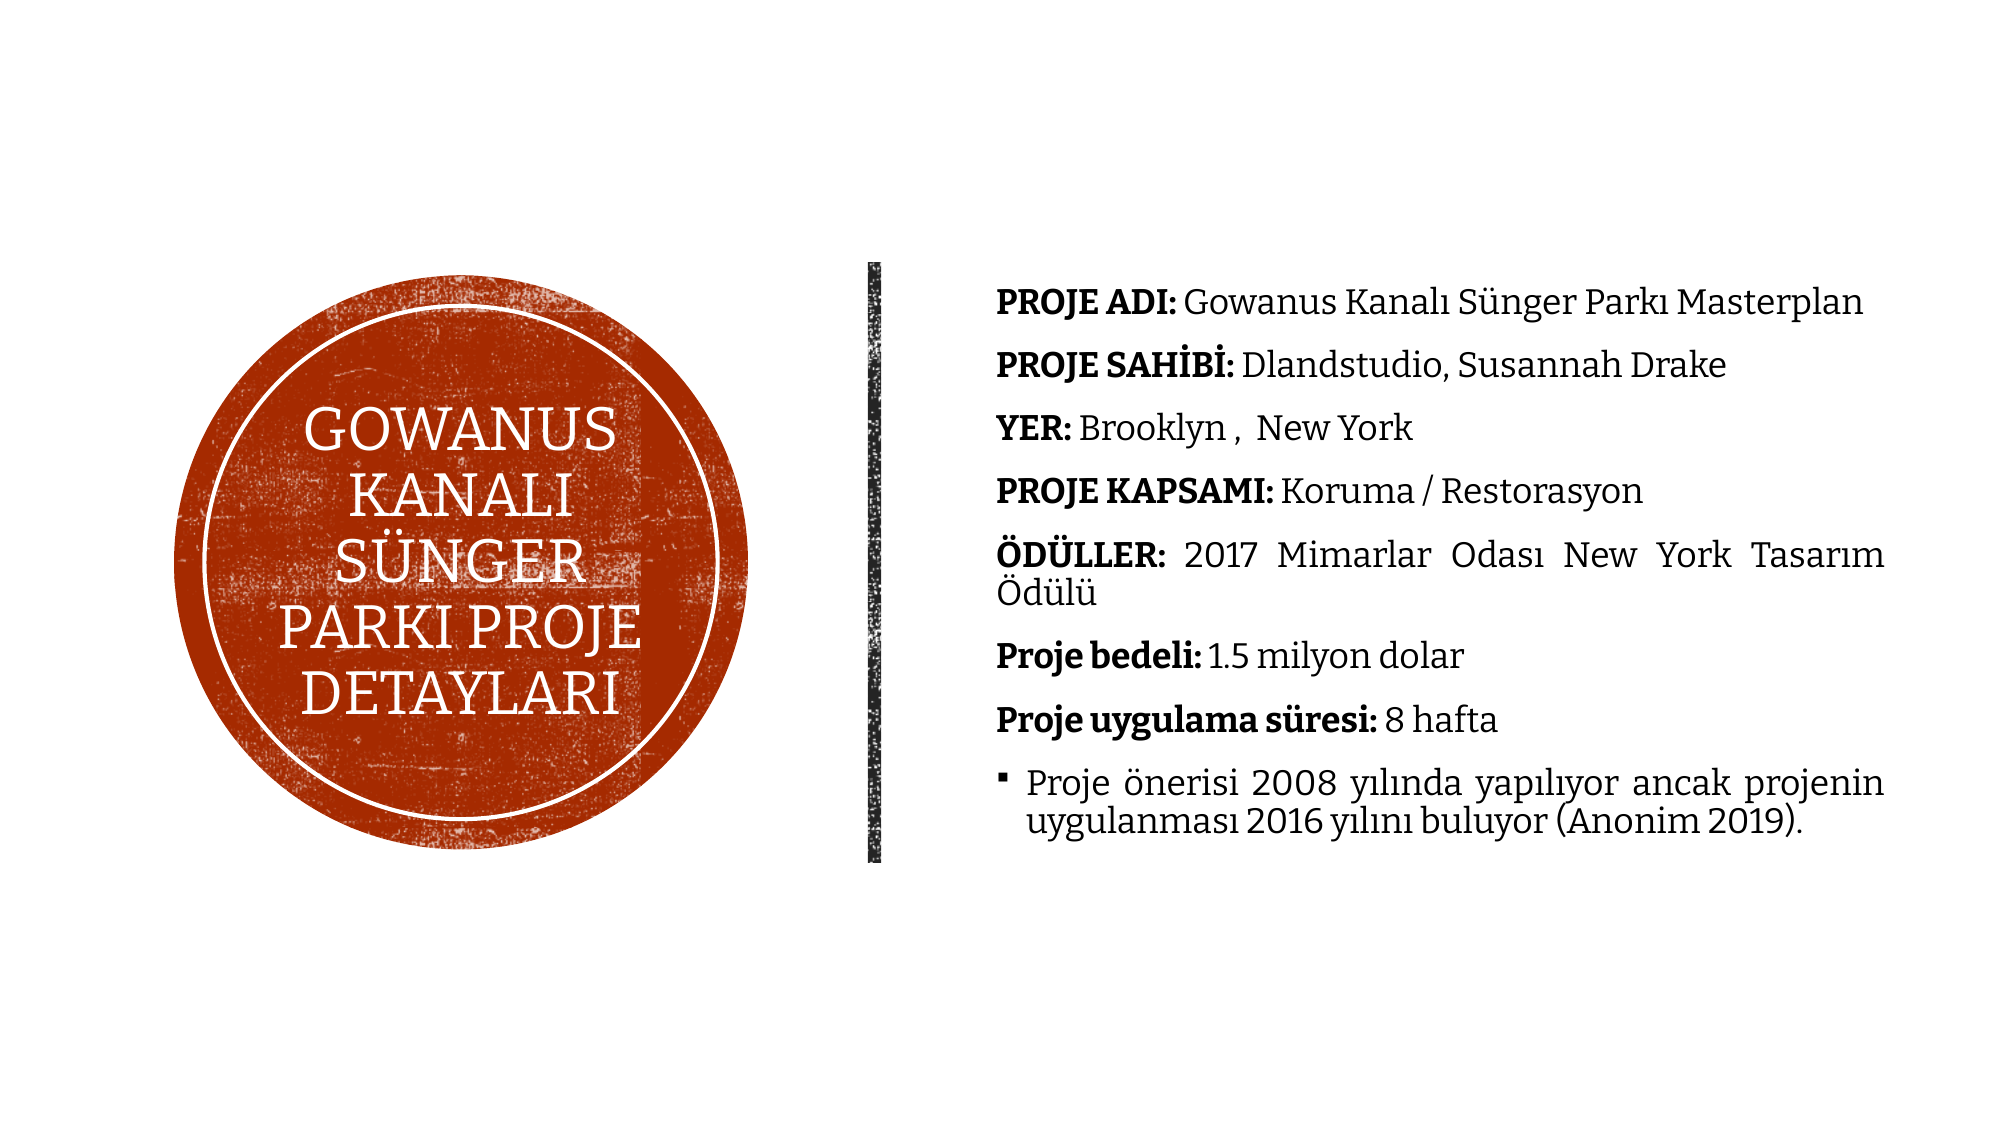

PROJE ADI: Gowanus Kanalı Sünger Parkı Masterplan
PROJE SAHİBİ: Dlandstudio, Susannah Drake
YER: Brooklyn ,  New York
PROJE KAPSAMI: Koruma / Restorasyon
ÖDÜLLER: 2017 Mimarlar Odası New York Tasarım Ödülü
Proje bedeli: 1.5 milyon dolar
Proje uygulama süresi: 8 hafta
Proje önerisi 2008 yılında yapılıyor ancak projenin uygulanması 2016 yılını buluyor (Anonim 2019).

# Gowanus Kanalı Sünger Parkı proje detayları